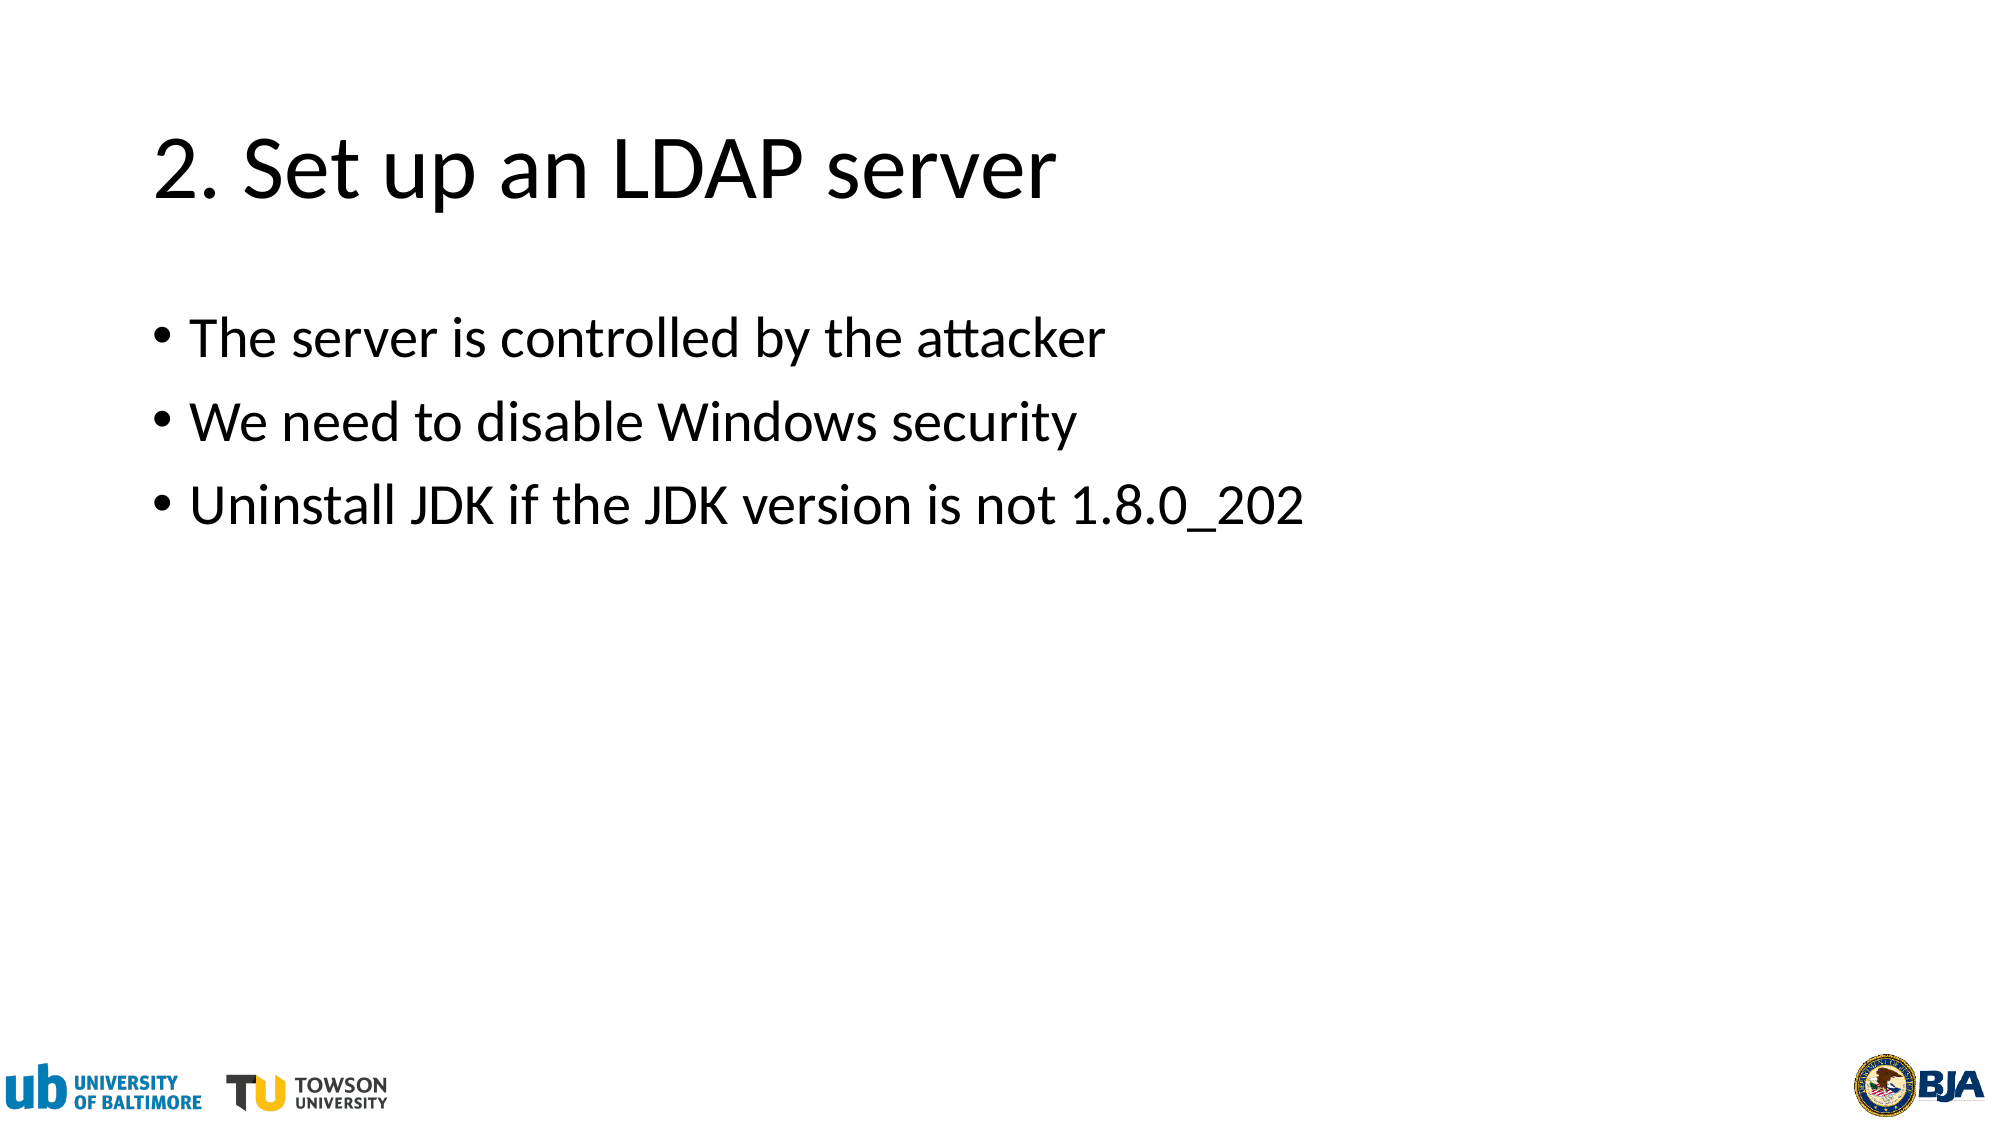

# 2. Set up an LDAP server
The server is controlled by the attacker
We need to disable Windows security
Uninstall JDK if the JDK version is not 1.8.0_202